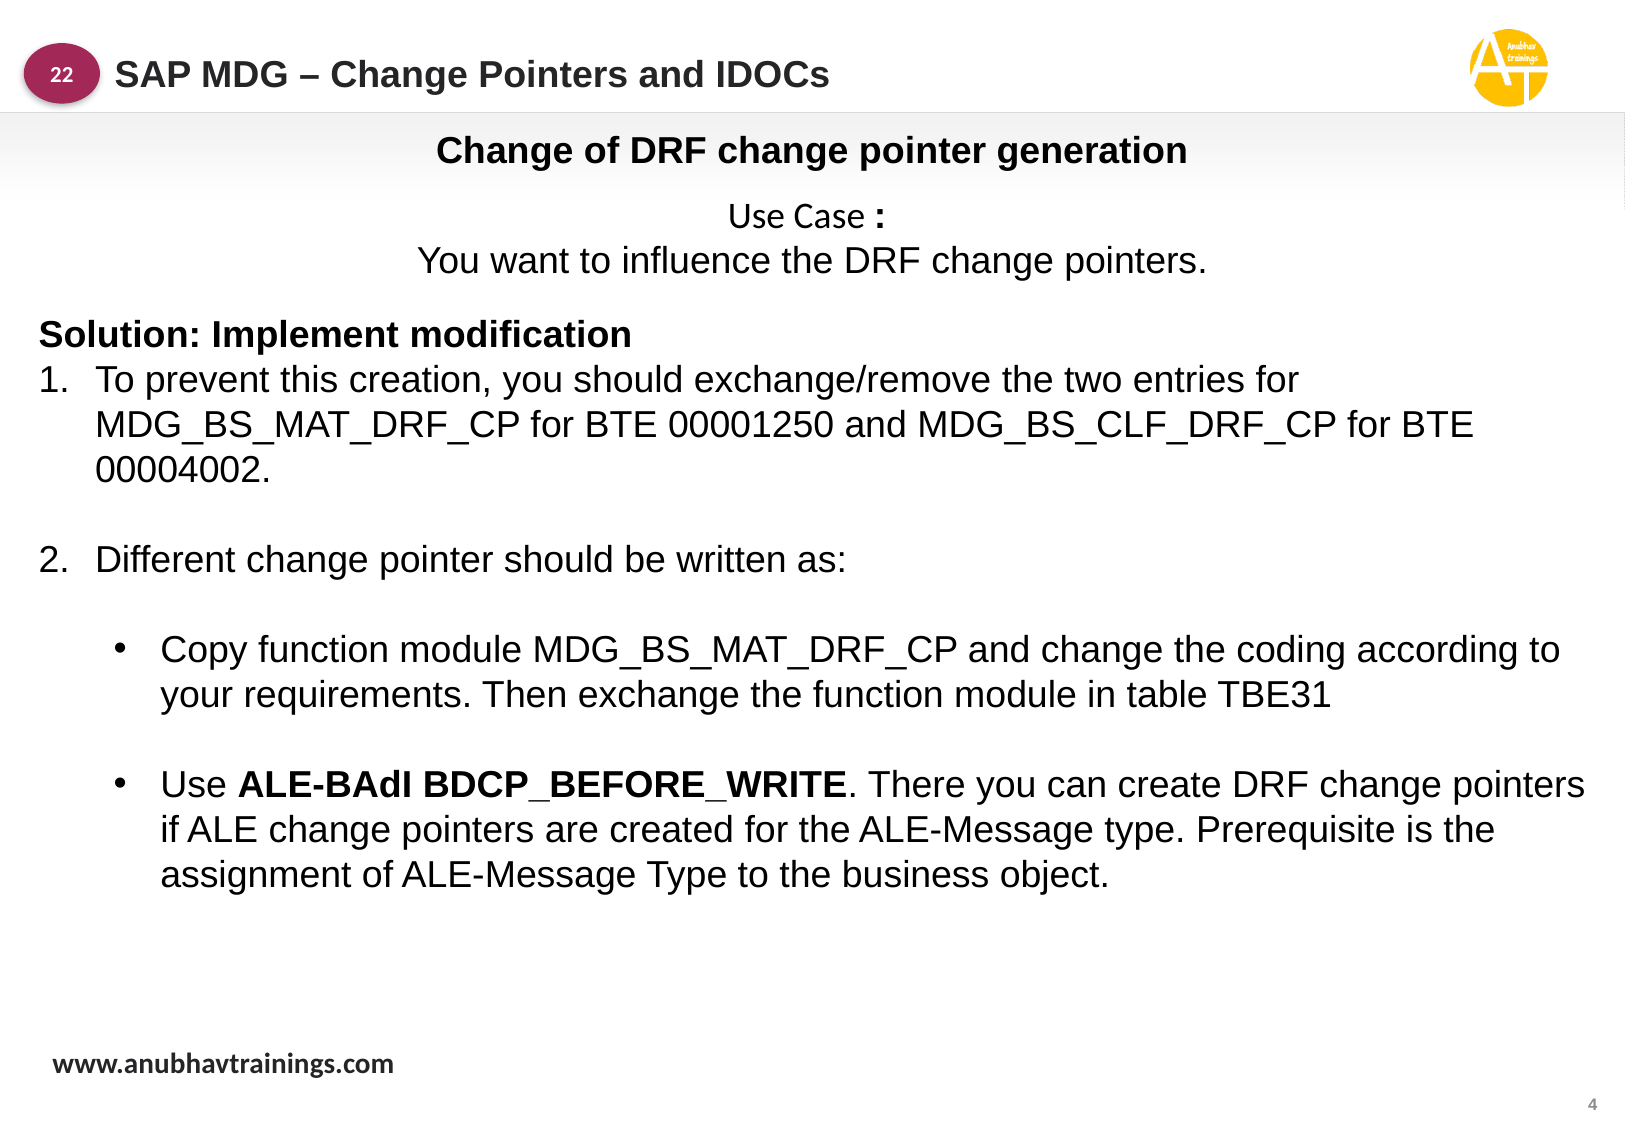

SAP MDG – Change Pointers and IDOCs
22
Change of DRF change pointer generation
Use Case :
You want to influence the DRF change pointers.
Solution: Implement modification
To prevent this creation, you should exchange/remove the two entries for MDG_BS_MAT_DRF_CP for BTE 00001250 and MDG_BS_CLF_DRF_CP for BTE 00004002.

Different change pointer should be written as:

Copy function module MDG_BS_MAT_DRF_CP and change the coding according to your requirements. Then exchange the function module in table TBE31

Use ALE-BAdI BDCP_BEFORE_WRITE. There you can create DRF change pointers if ALE change pointers are created for the ALE-Message type. Prerequisite is the assignment of ALE-Message Type to the business object.